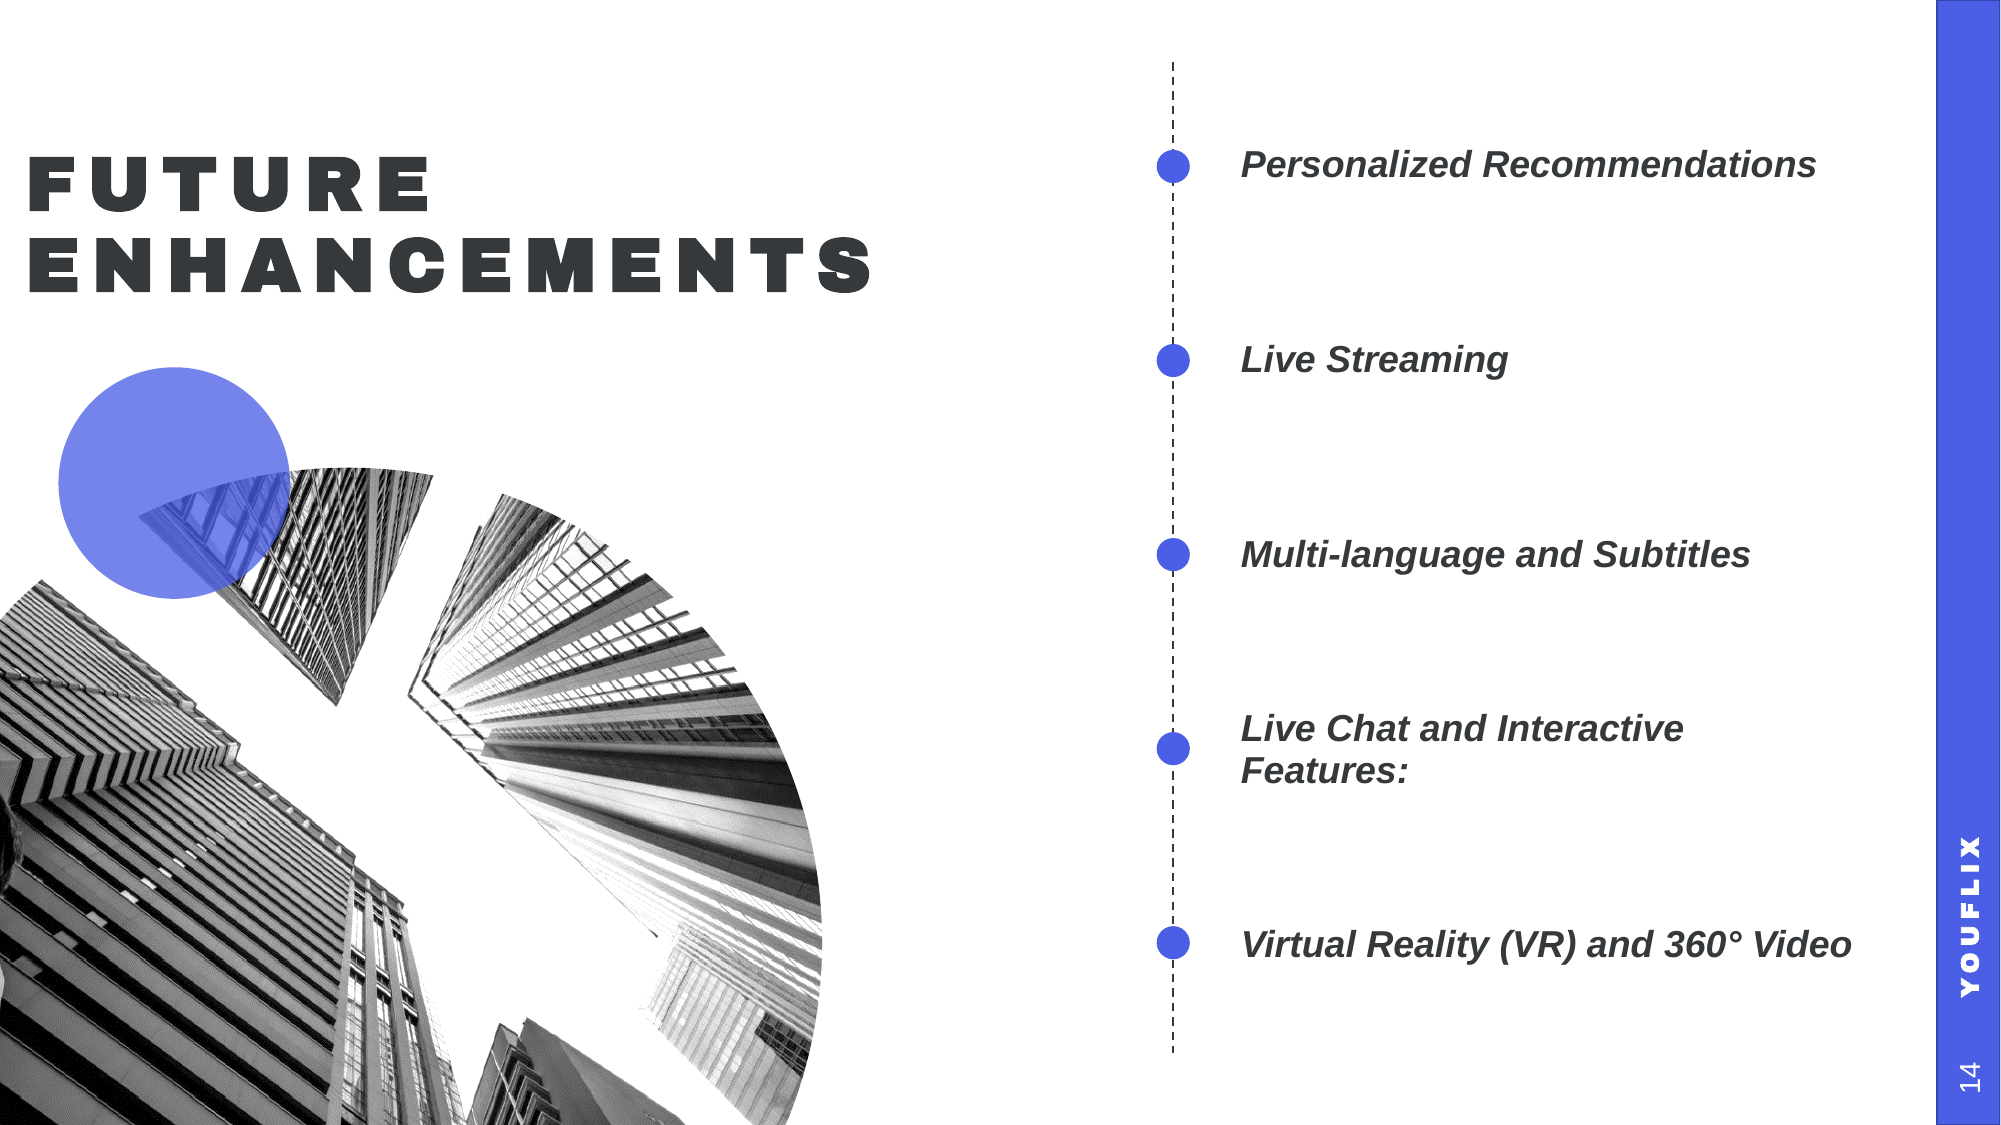

|  | Personalized Recommendations |
| --- | --- |
|  | Live Streaming |
|  | Multi-language and Subtitles |
|  | Live Chat and Interactive Features: |
|  | Virtual Reality (VR) and 360° Video |
# FUTURE ENHANCEMENTS

YOUFLIX

14